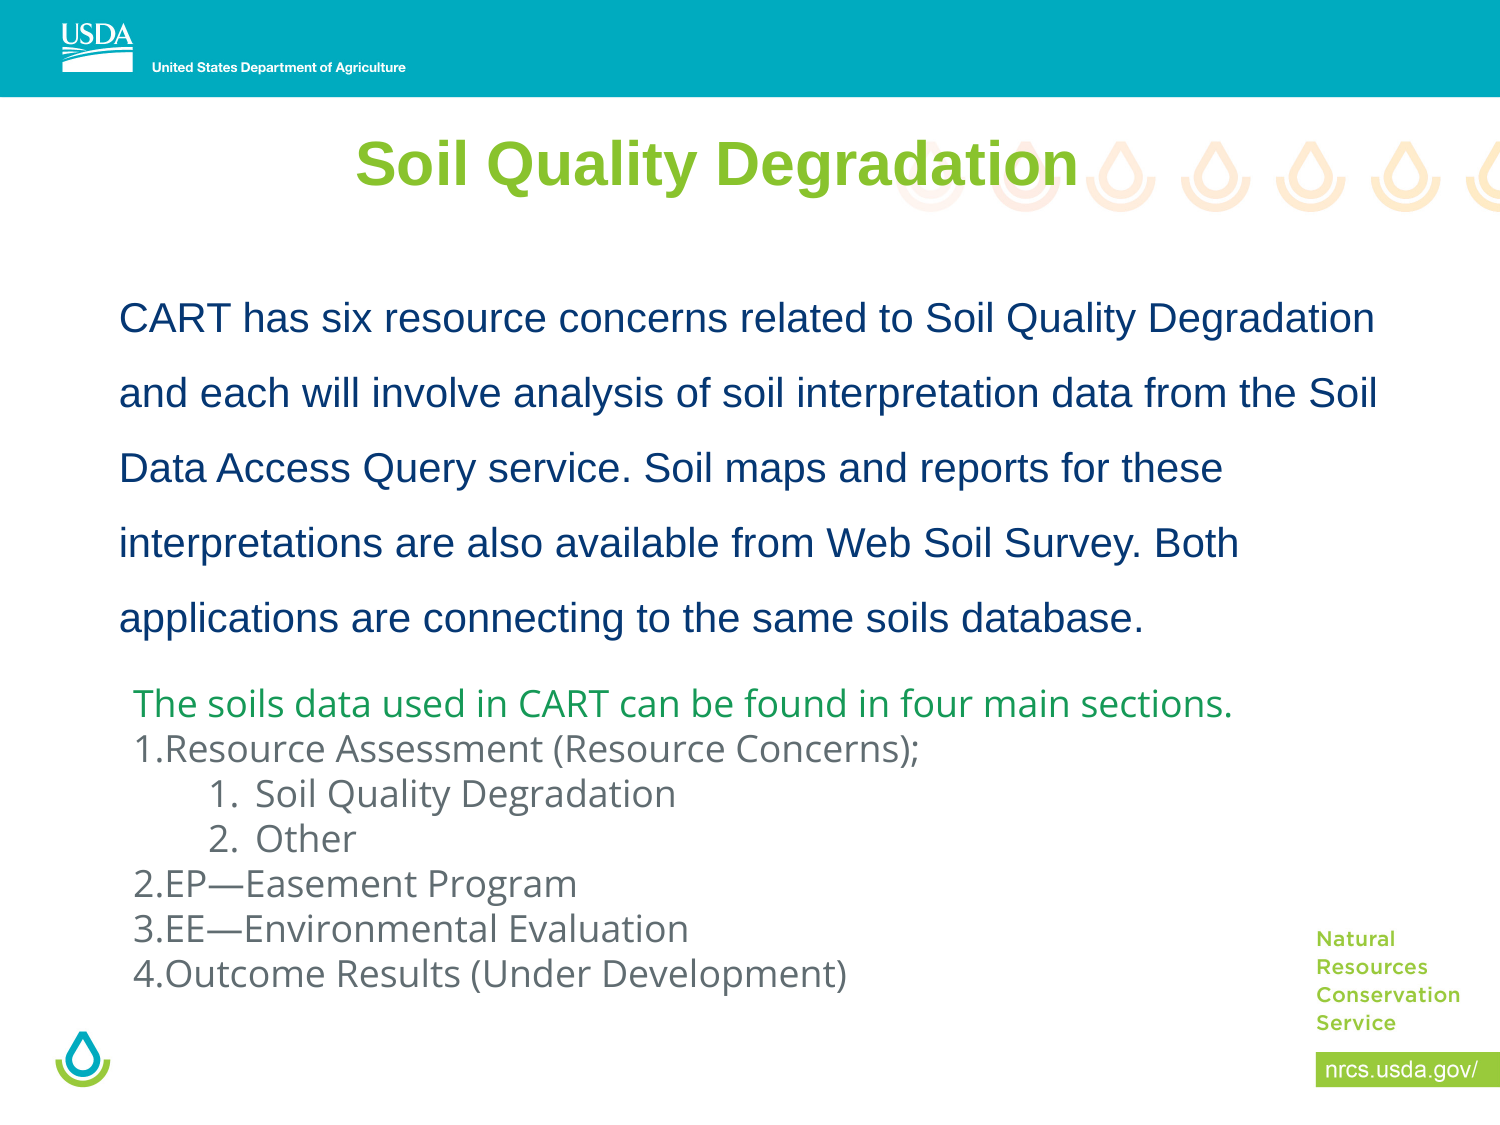

Soil Quality Degradation
CART has six resource concerns related to Soil Quality Degradation and each will involve analysis of soil interpretation data from the Soil Data Access Query service. Soil maps and reports for these interpretations are also available from Web Soil Survey. Both applications are connecting to the same soils database.
The soils data used in CART can be found in four main sections.
Resource Assessment (Resource Concerns);
Soil Quality Degradation
Other
EP—Easement Program
EE—Environmental Evaluation
Outcome Results (Under Development)